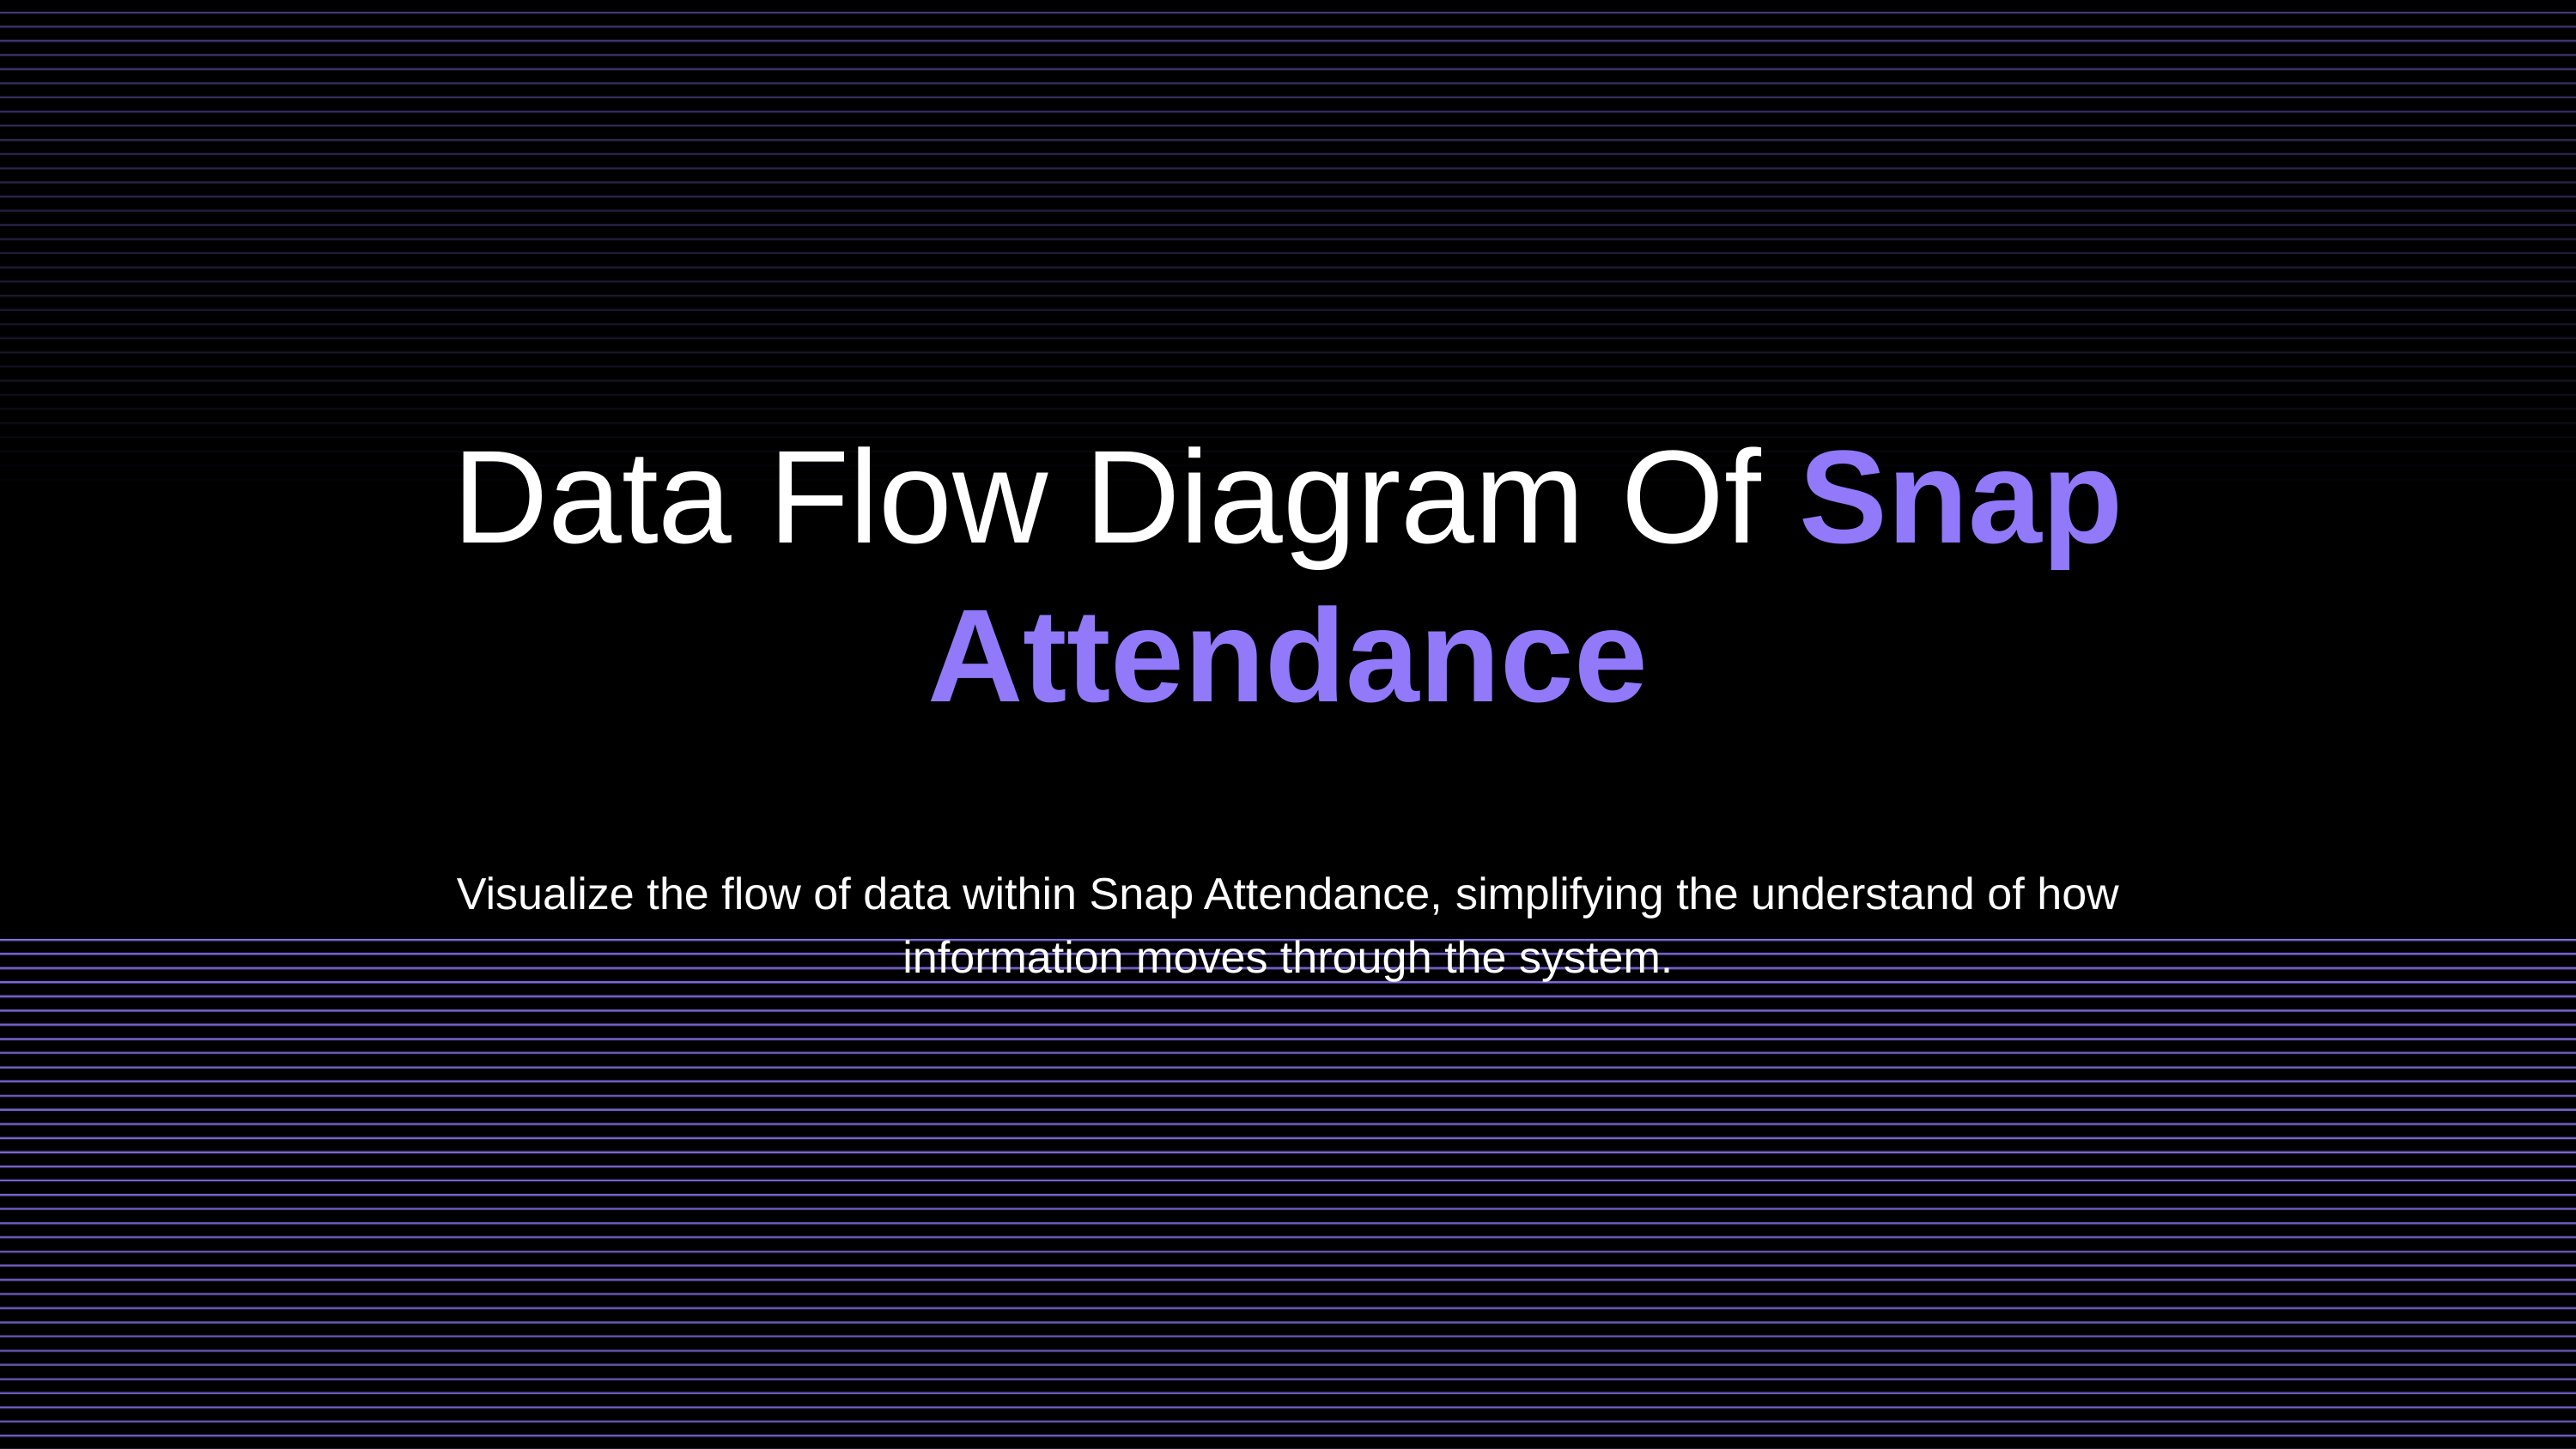

Data Flow Diagram Of Snap Attendance

Visualize the flow of data within Snap Attendance, simplifying the understand of how information moves through the system.